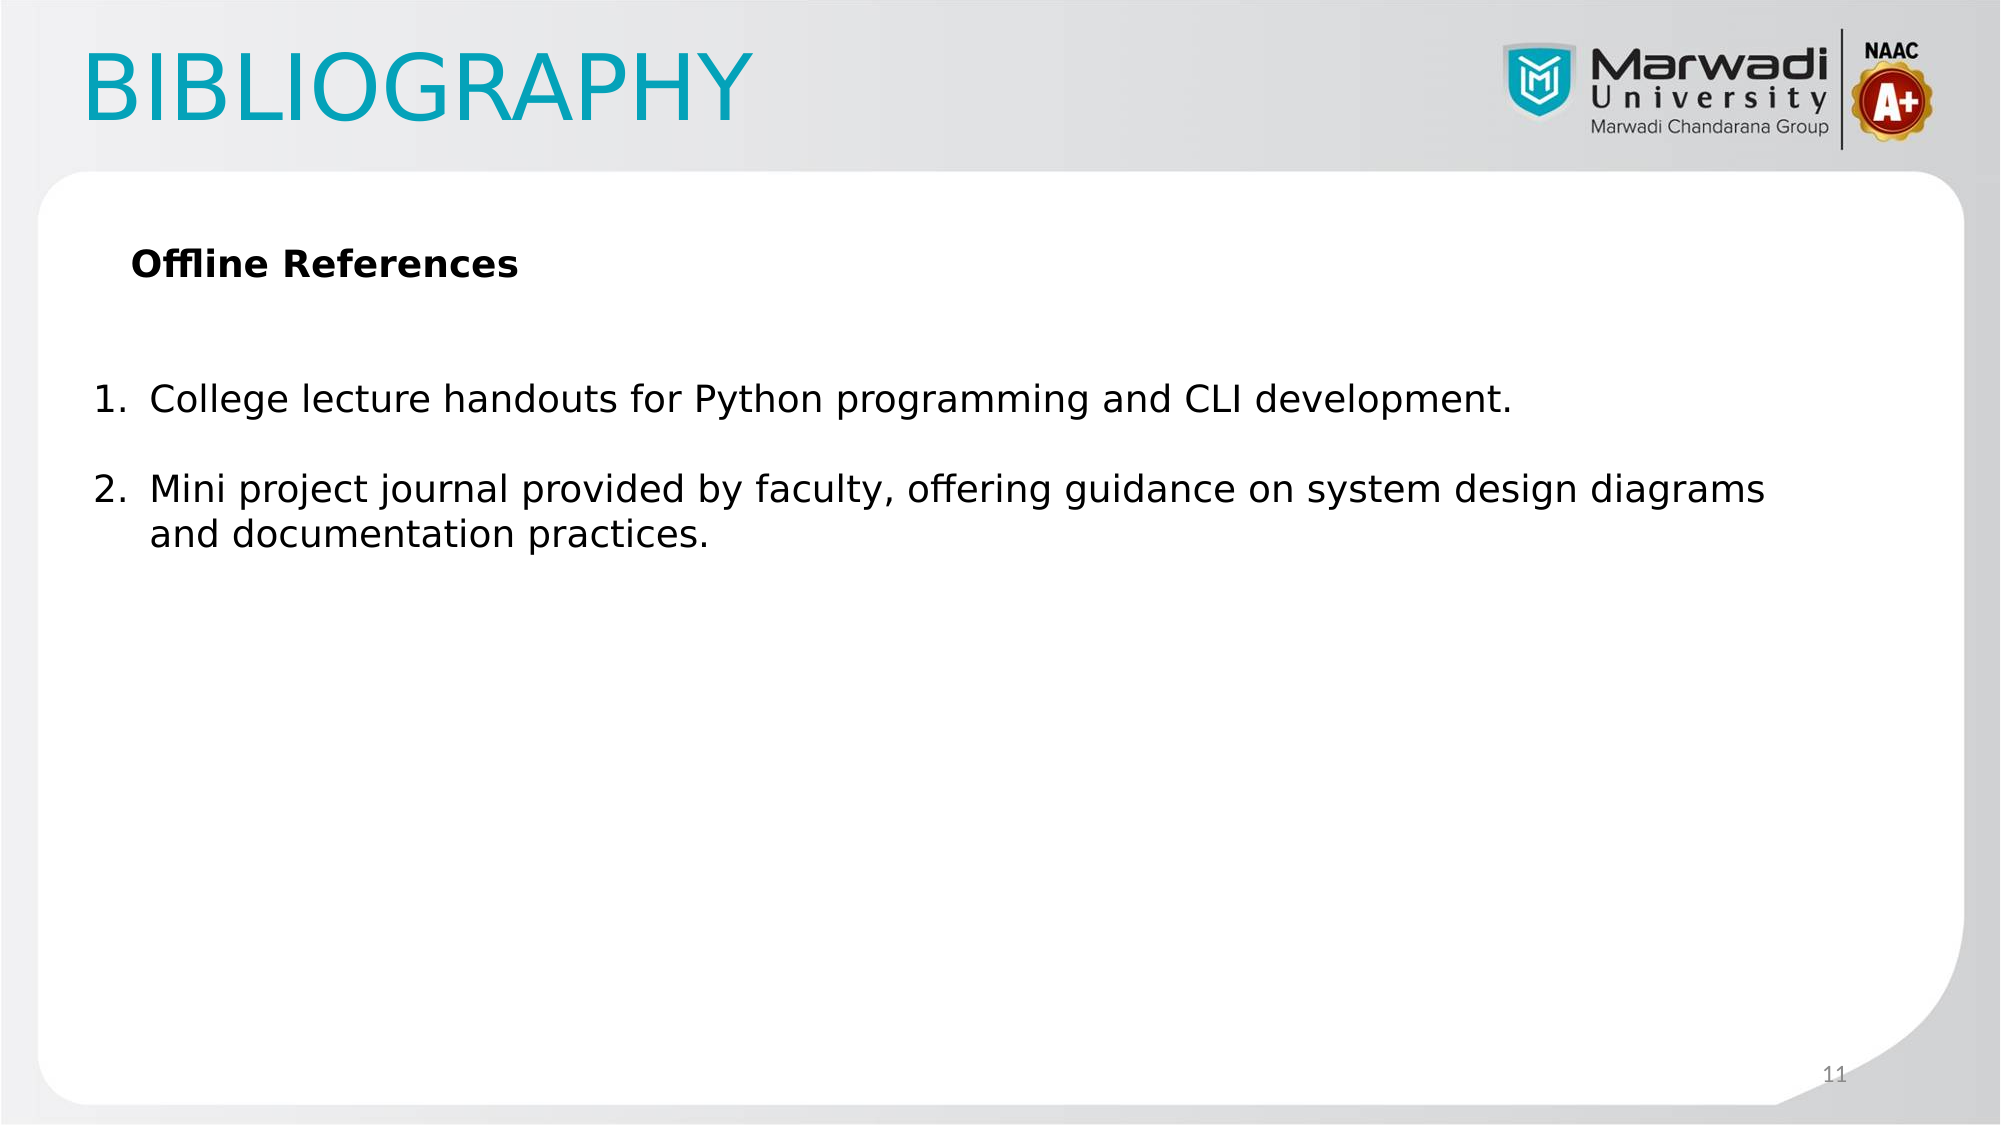

# BIBLIOGRAPHY
Offline References

College lecture handouts for Python programming and CLI development.

Mini project journal provided by faculty, offering guidance on system design diagrams and documentation practices.

11